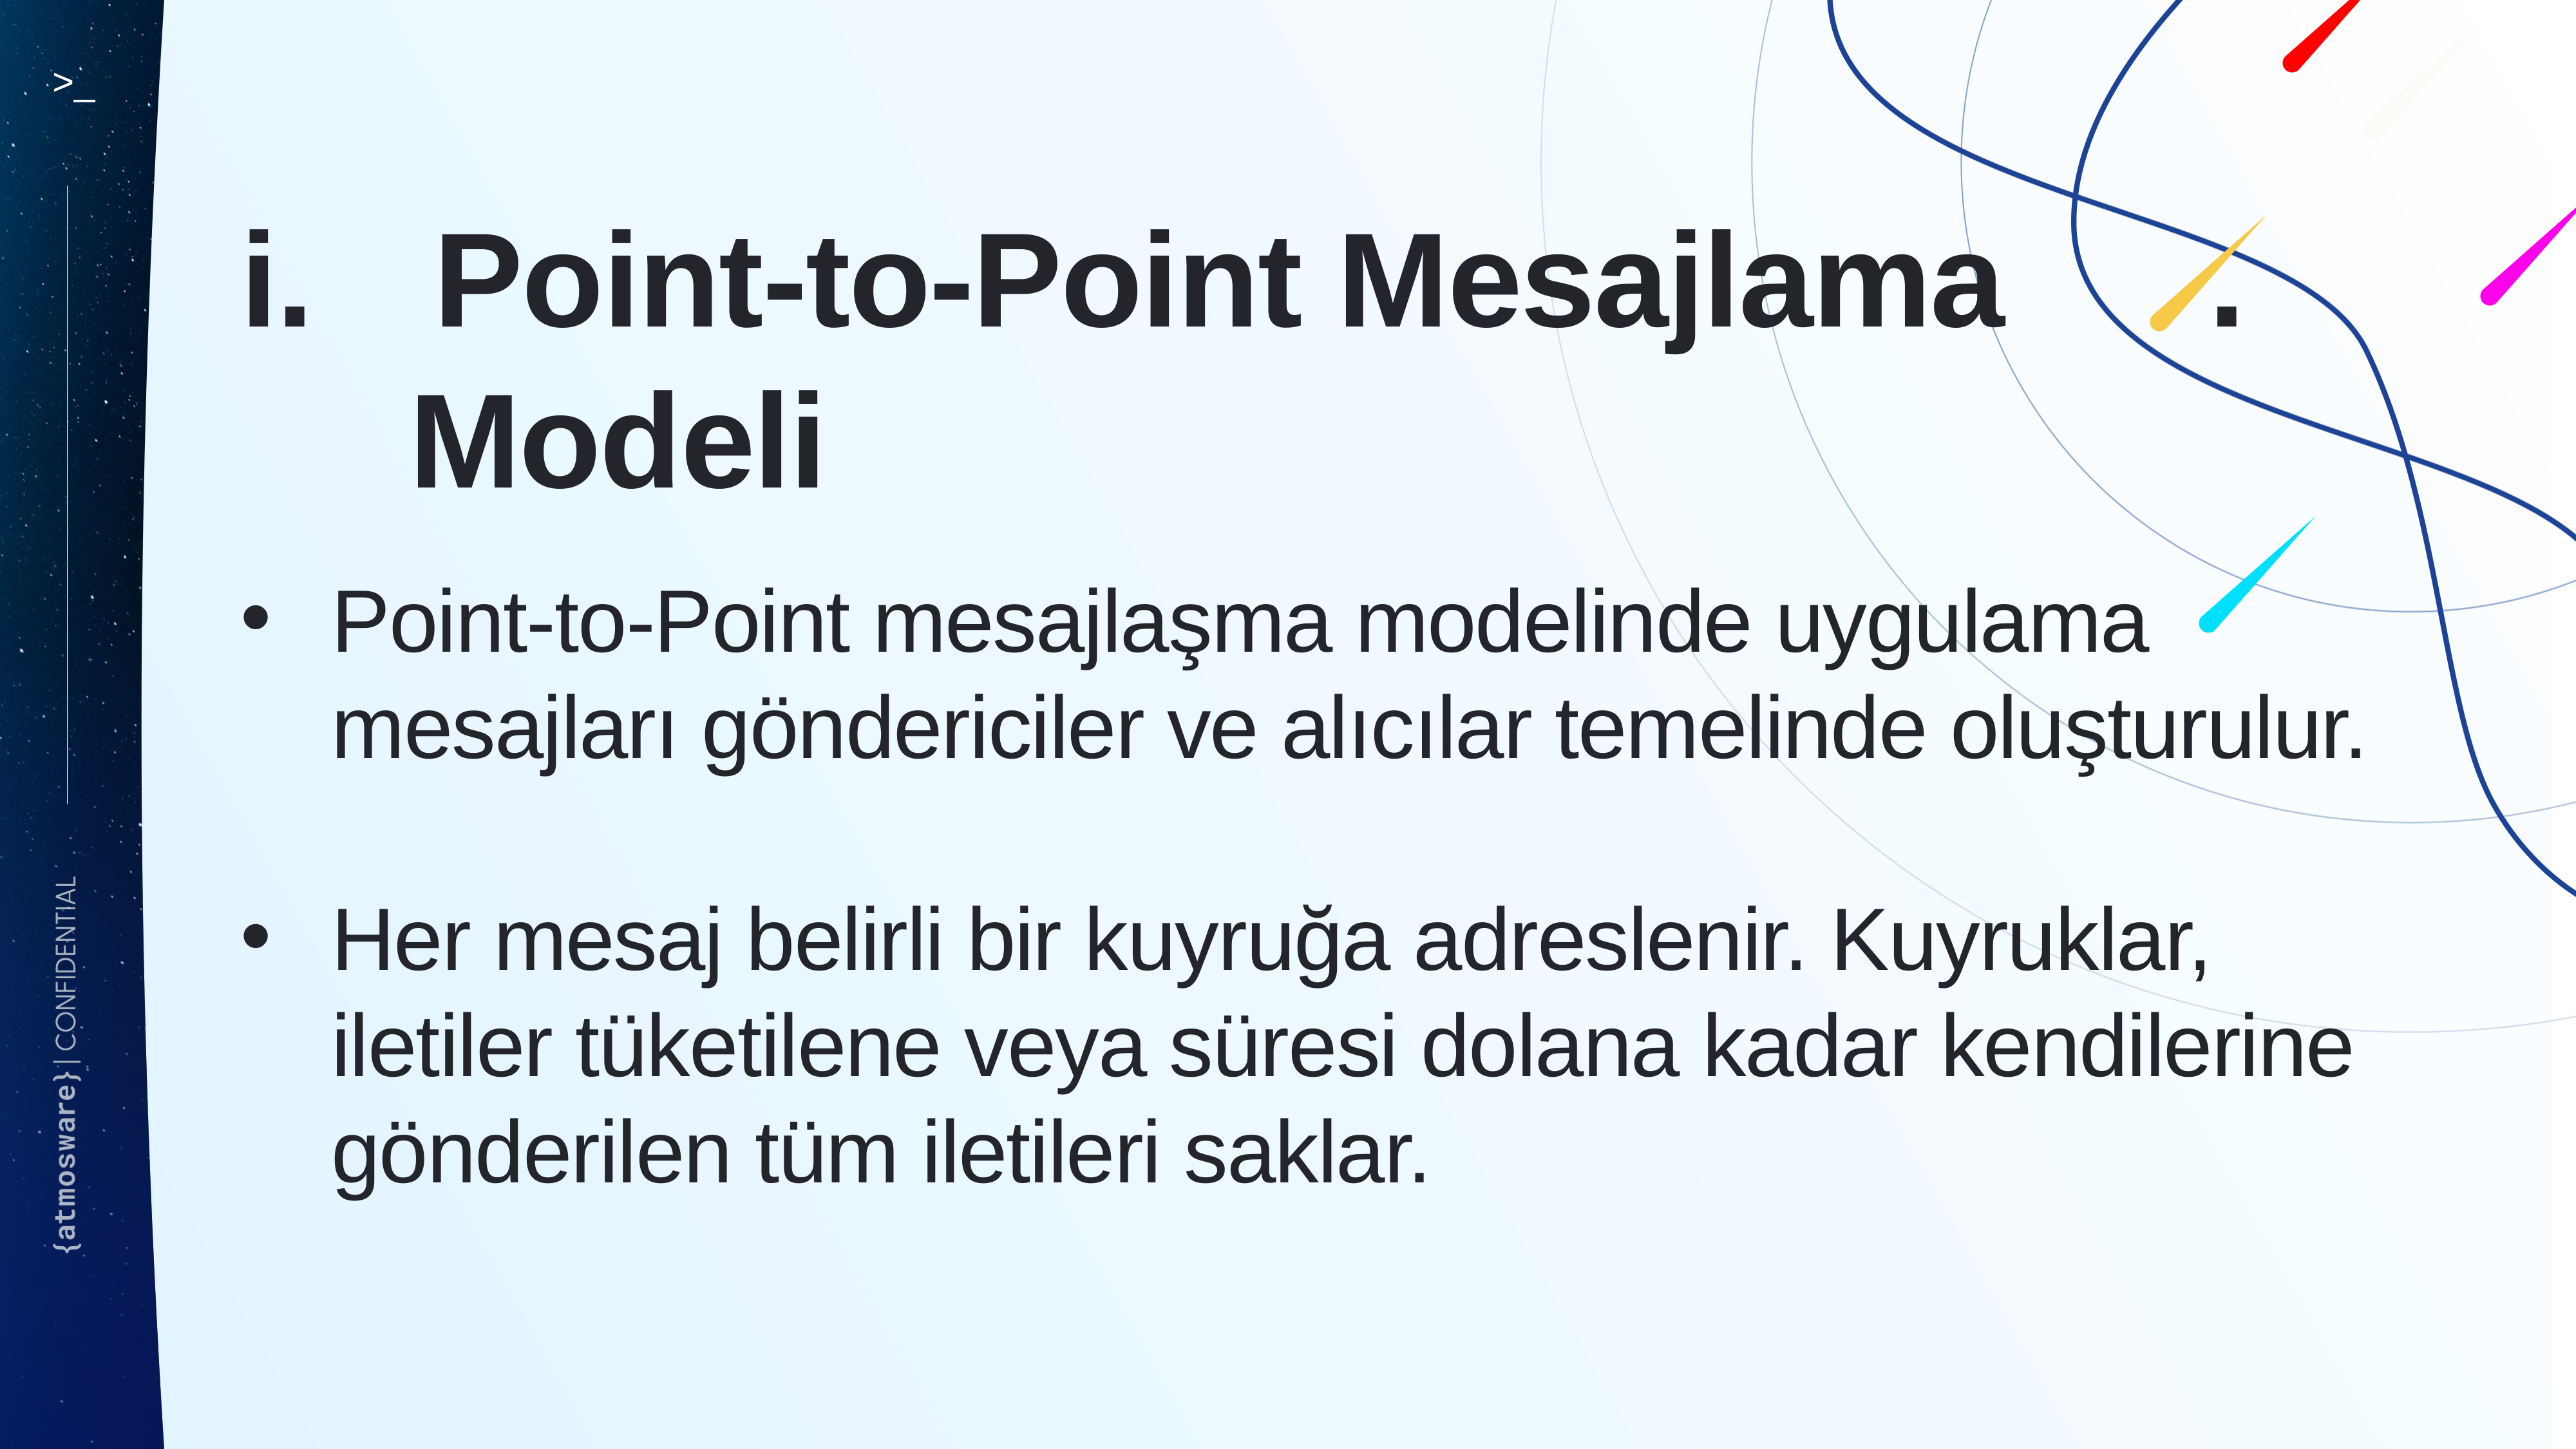

i.		Point-to-Point Mesajlama 		 .   	  Modeli

Point-to-Point mesajlaşma modelinde uygulama mesajları göndericiler ve alıcılar temelinde oluşturulur.

Her mesaj belirli bir kuyruğa adreslenir. Kuyruklar, iletiler tüketilene veya süresi dolana kadar kendilerine gönderilen tüm iletileri saklar.